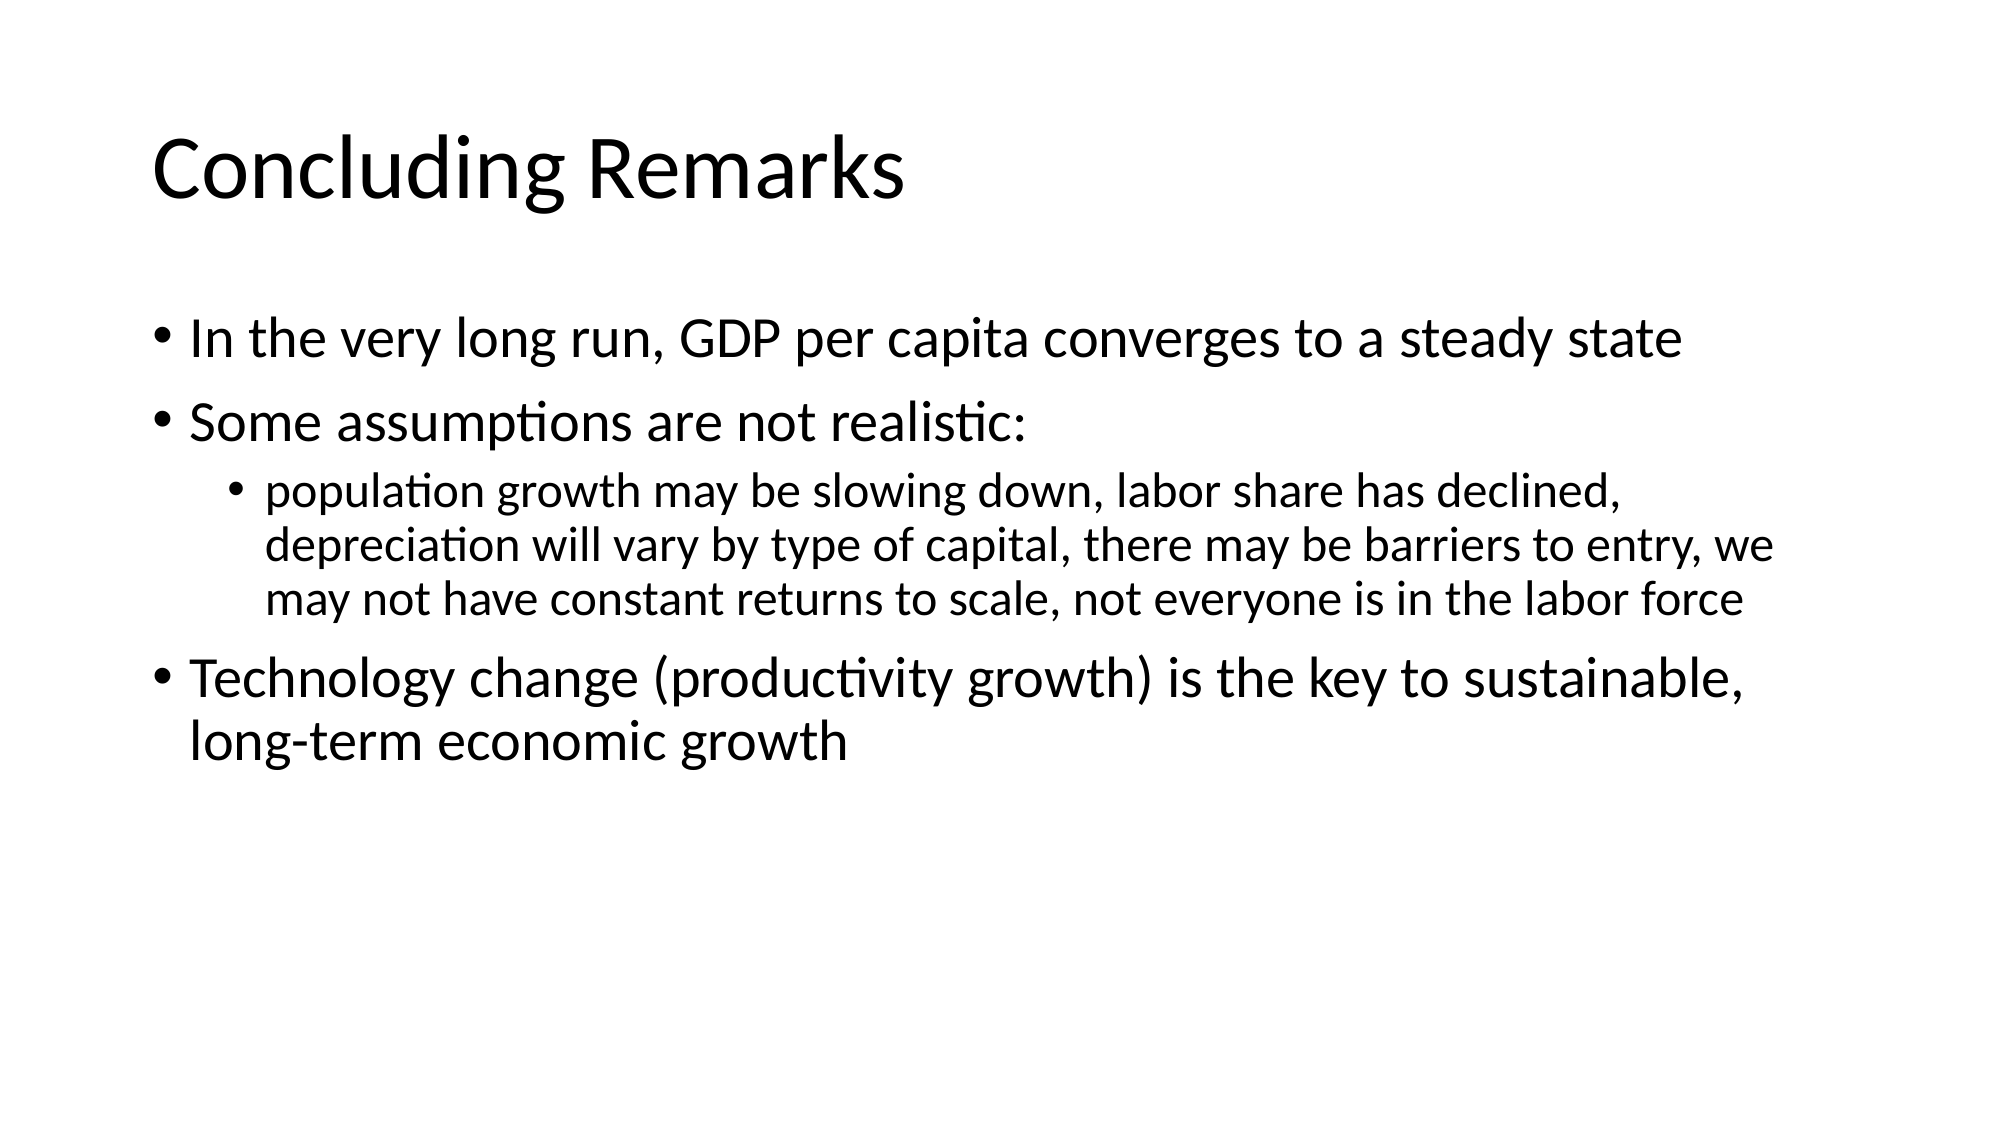

# Concluding Remarks
In the very long run, GDP per capita converges to a steady state
Some assumptions are not realistic:
population growth may be slowing down, labor share has declined, depreciation will vary by type of capital, there may be barriers to entry, we may not have constant returns to scale, not everyone is in the labor force
Technology change (productivity growth) is the key to sustainable, long-term economic growth